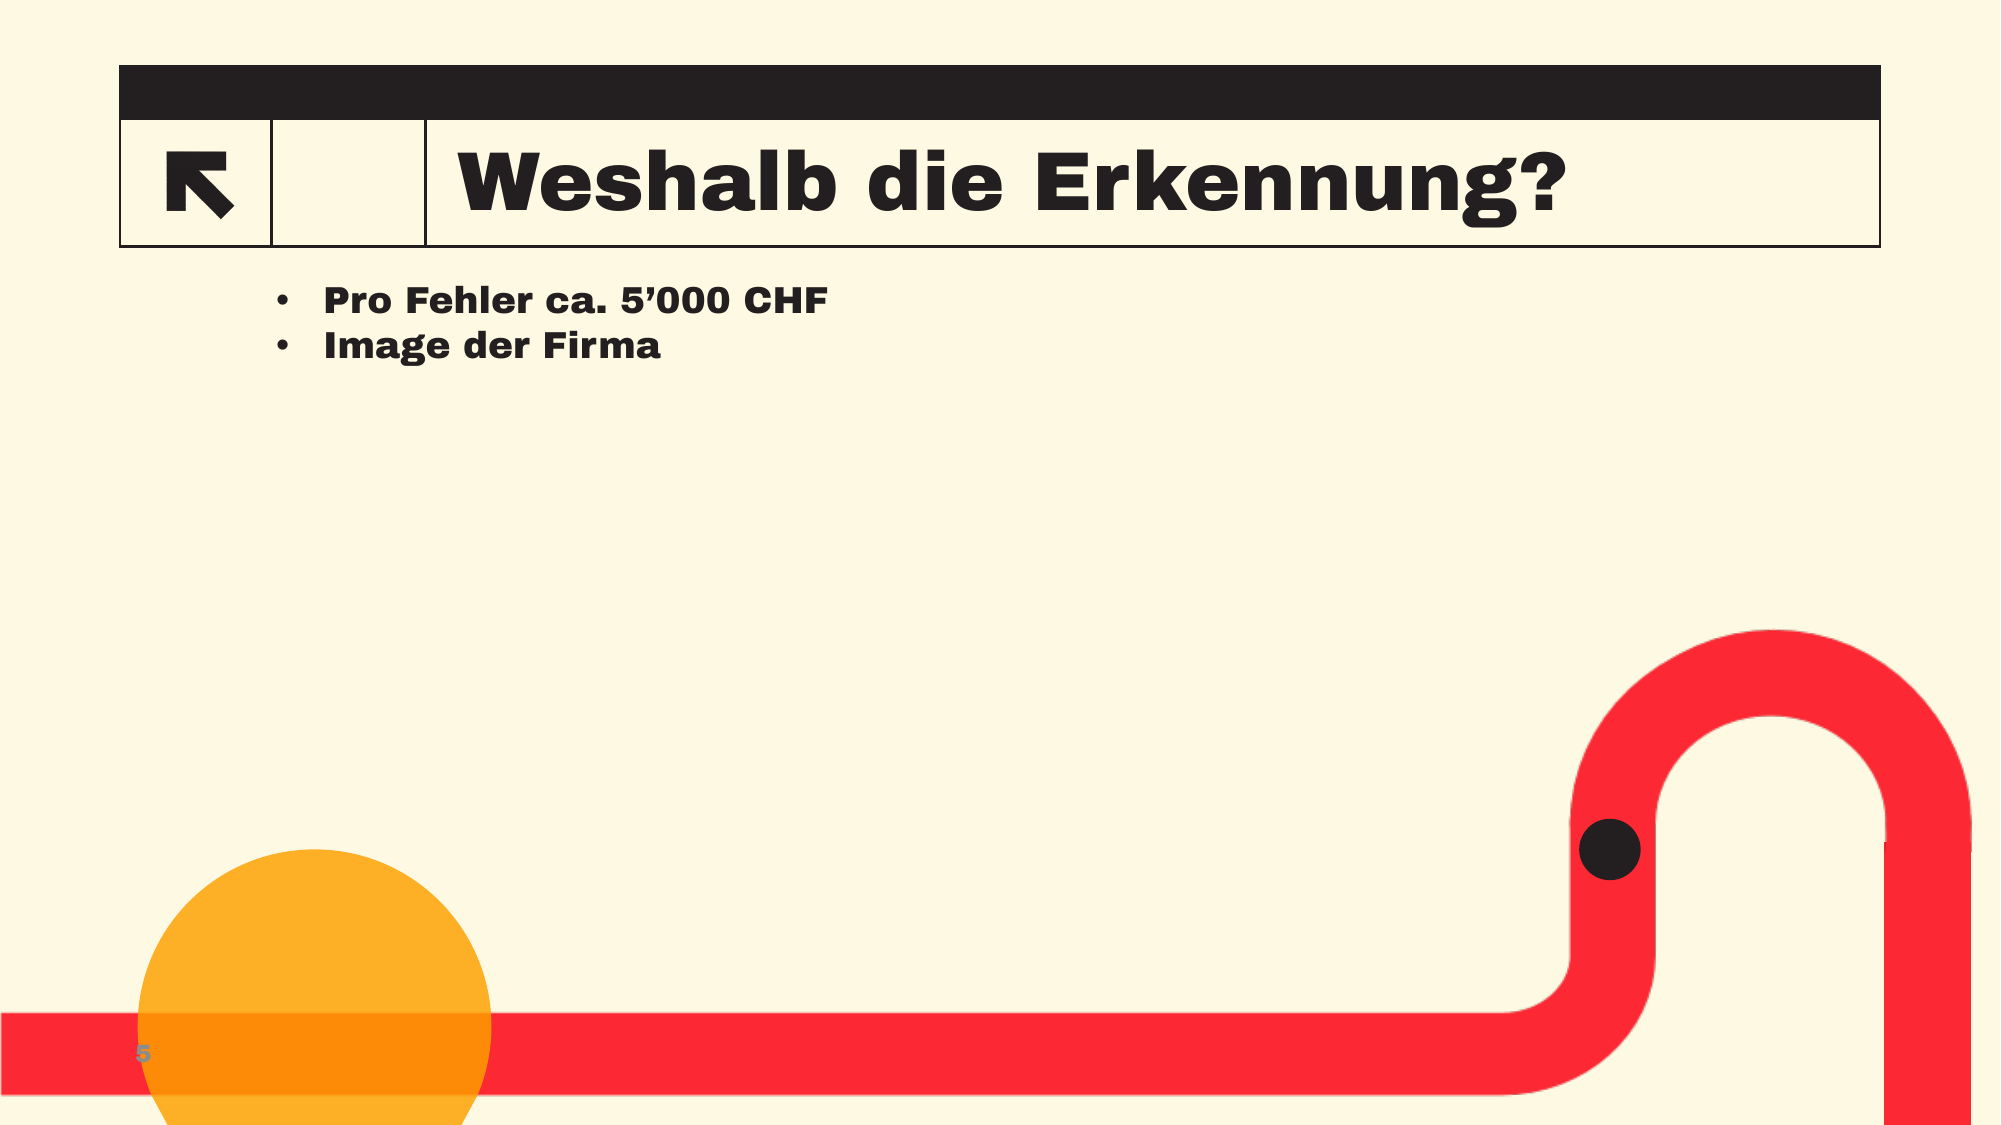

# Weshalb die Erkennung?

1
Pro Fehler ca. 5’000 CHF
Image der Firma

5